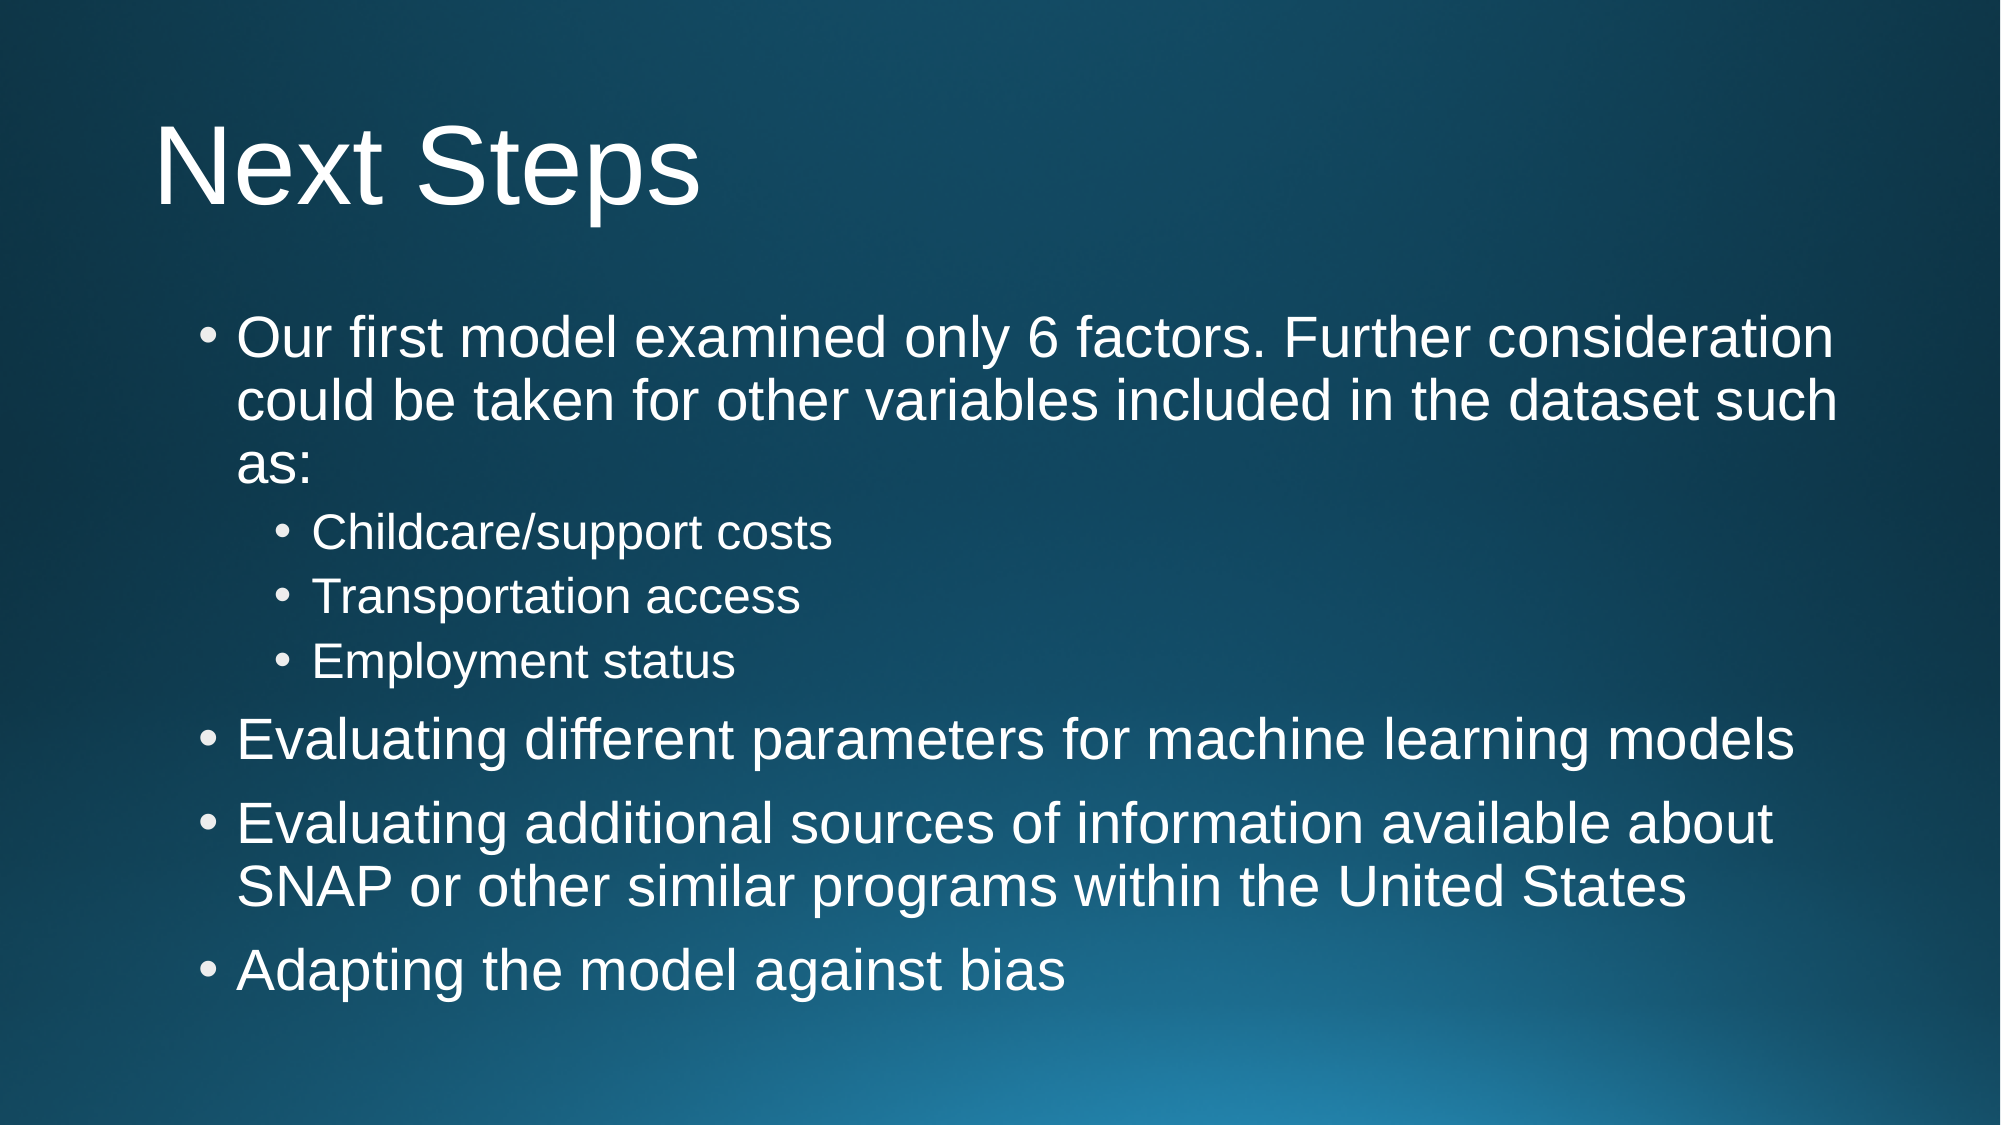

# Next Steps
Our first model examined only 6 factors. Further consideration could be taken for other variables included in the dataset such as:
Childcare/support costs
Transportation access
Employment status
Evaluating different parameters for machine learning models
Evaluating additional sources of information available about SNAP or other similar programs within the United States
Adapting the model against bias